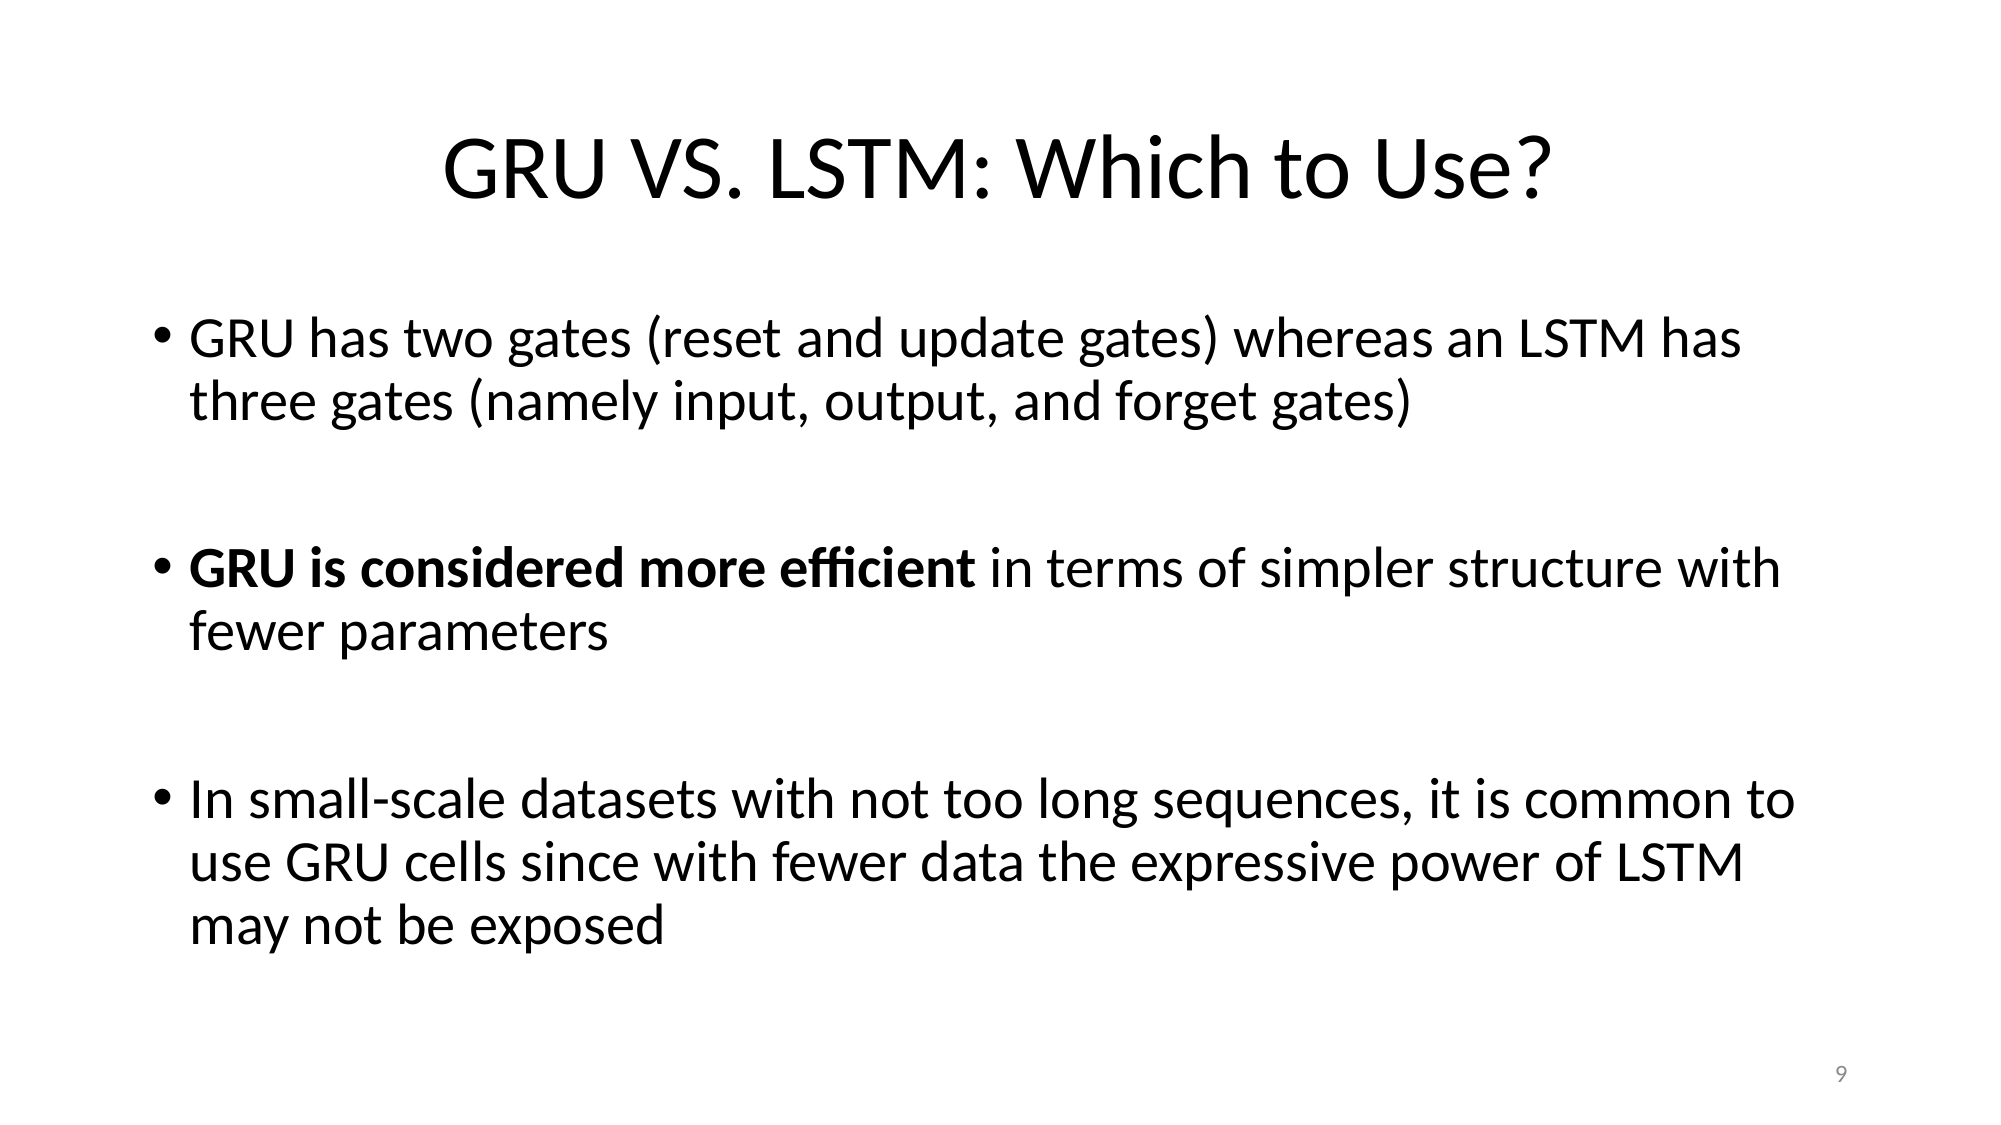

# GRU VS. LSTM: Which to Use?
GRU has two gates (reset and update gates) whereas an LSTM has three gates (namely input, output, and forget gates)

GRU is considered more efficient in terms of simpler structure with fewer parameters

In small-scale datasets with not too long sequences, it is common to use GRU cells since with fewer data the expressive power of LSTM may not be exposed
9